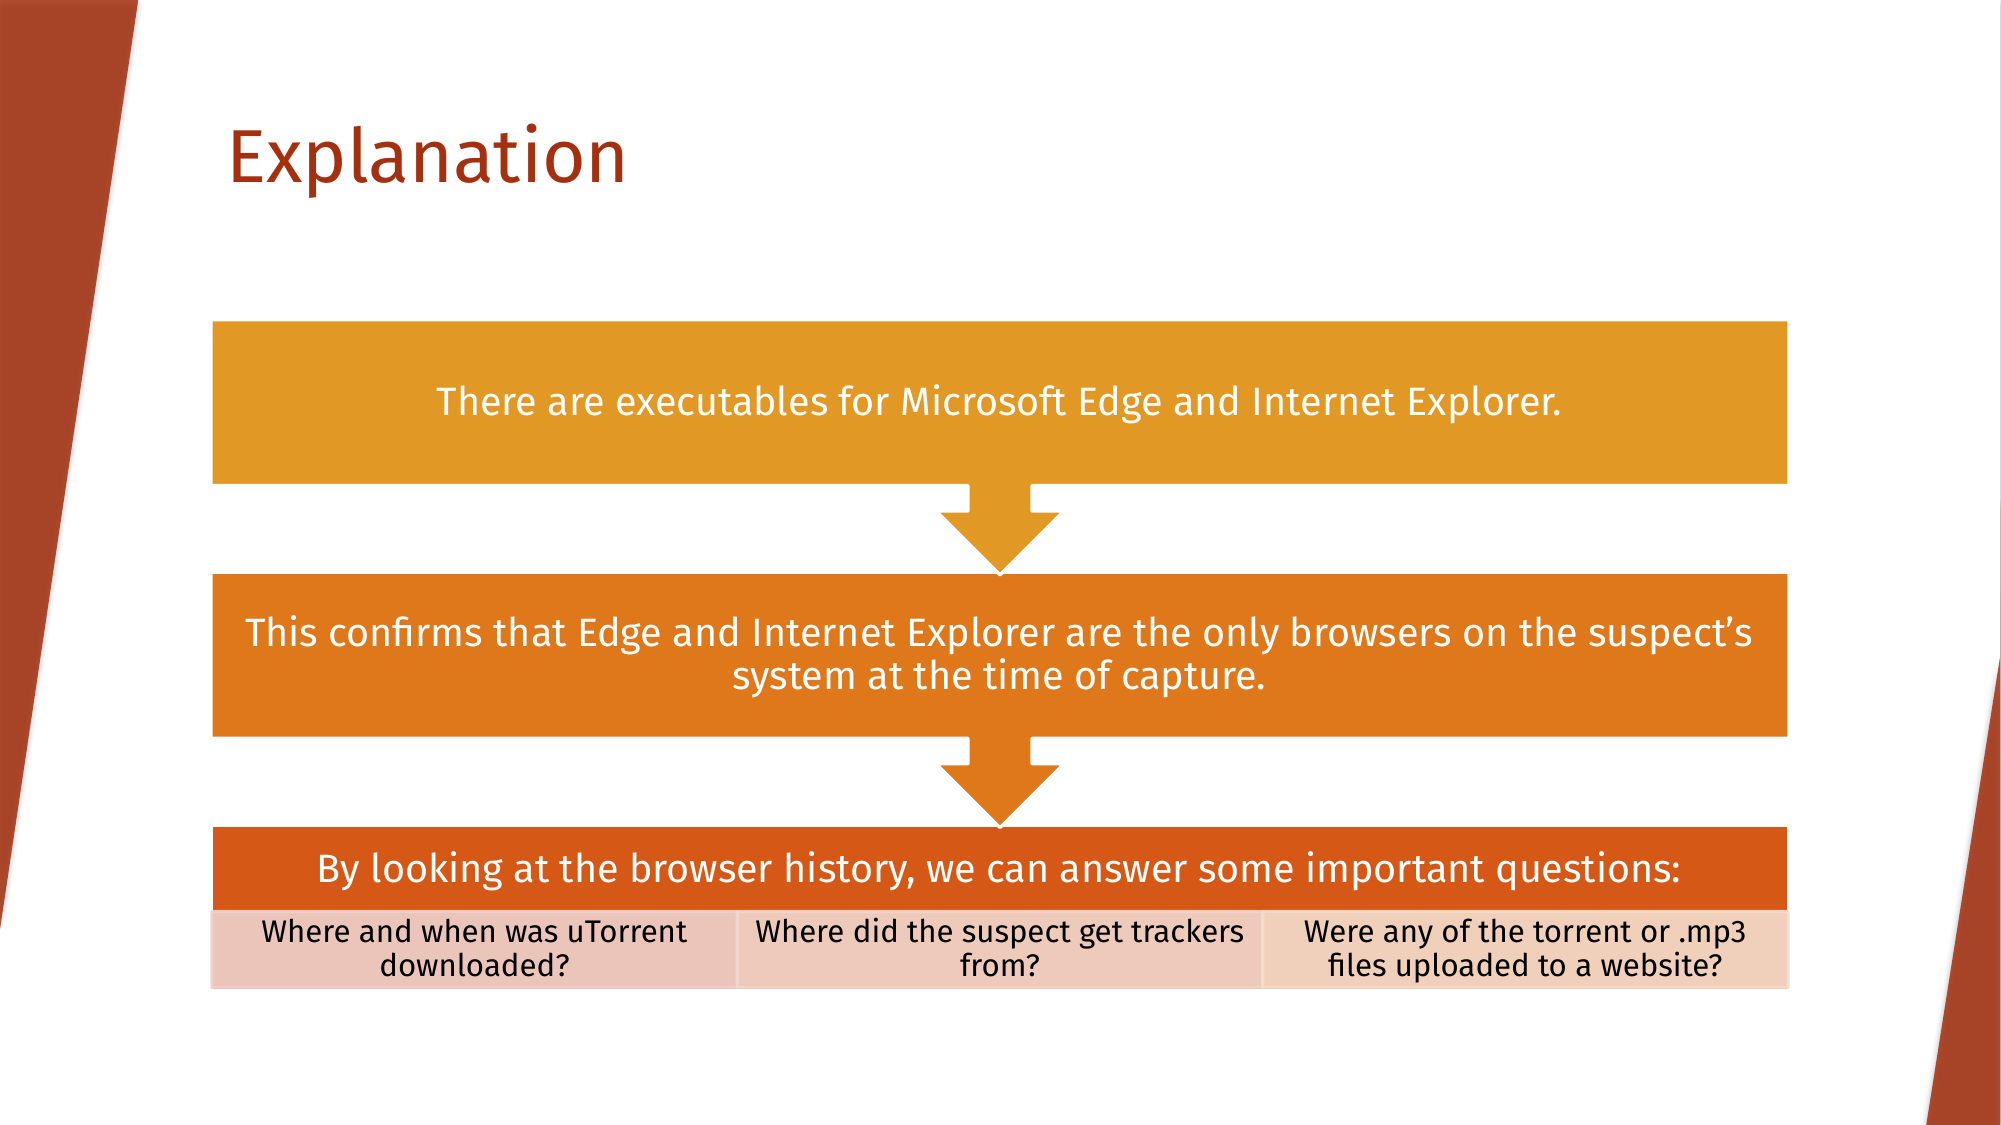

# Explanation
By looking at the browser history, we can answer some important questions:
Where and when was uTorrent downloaded?
Where did the suspect get trackers from?
Were any of the torrent or .mp3 files uploaded to a website?
This confirms that Edge and Internet Explorer are the only browsers on the suspect’s system at the time of capture.
There are executables for Microsoft Edge and Internet Explorer.